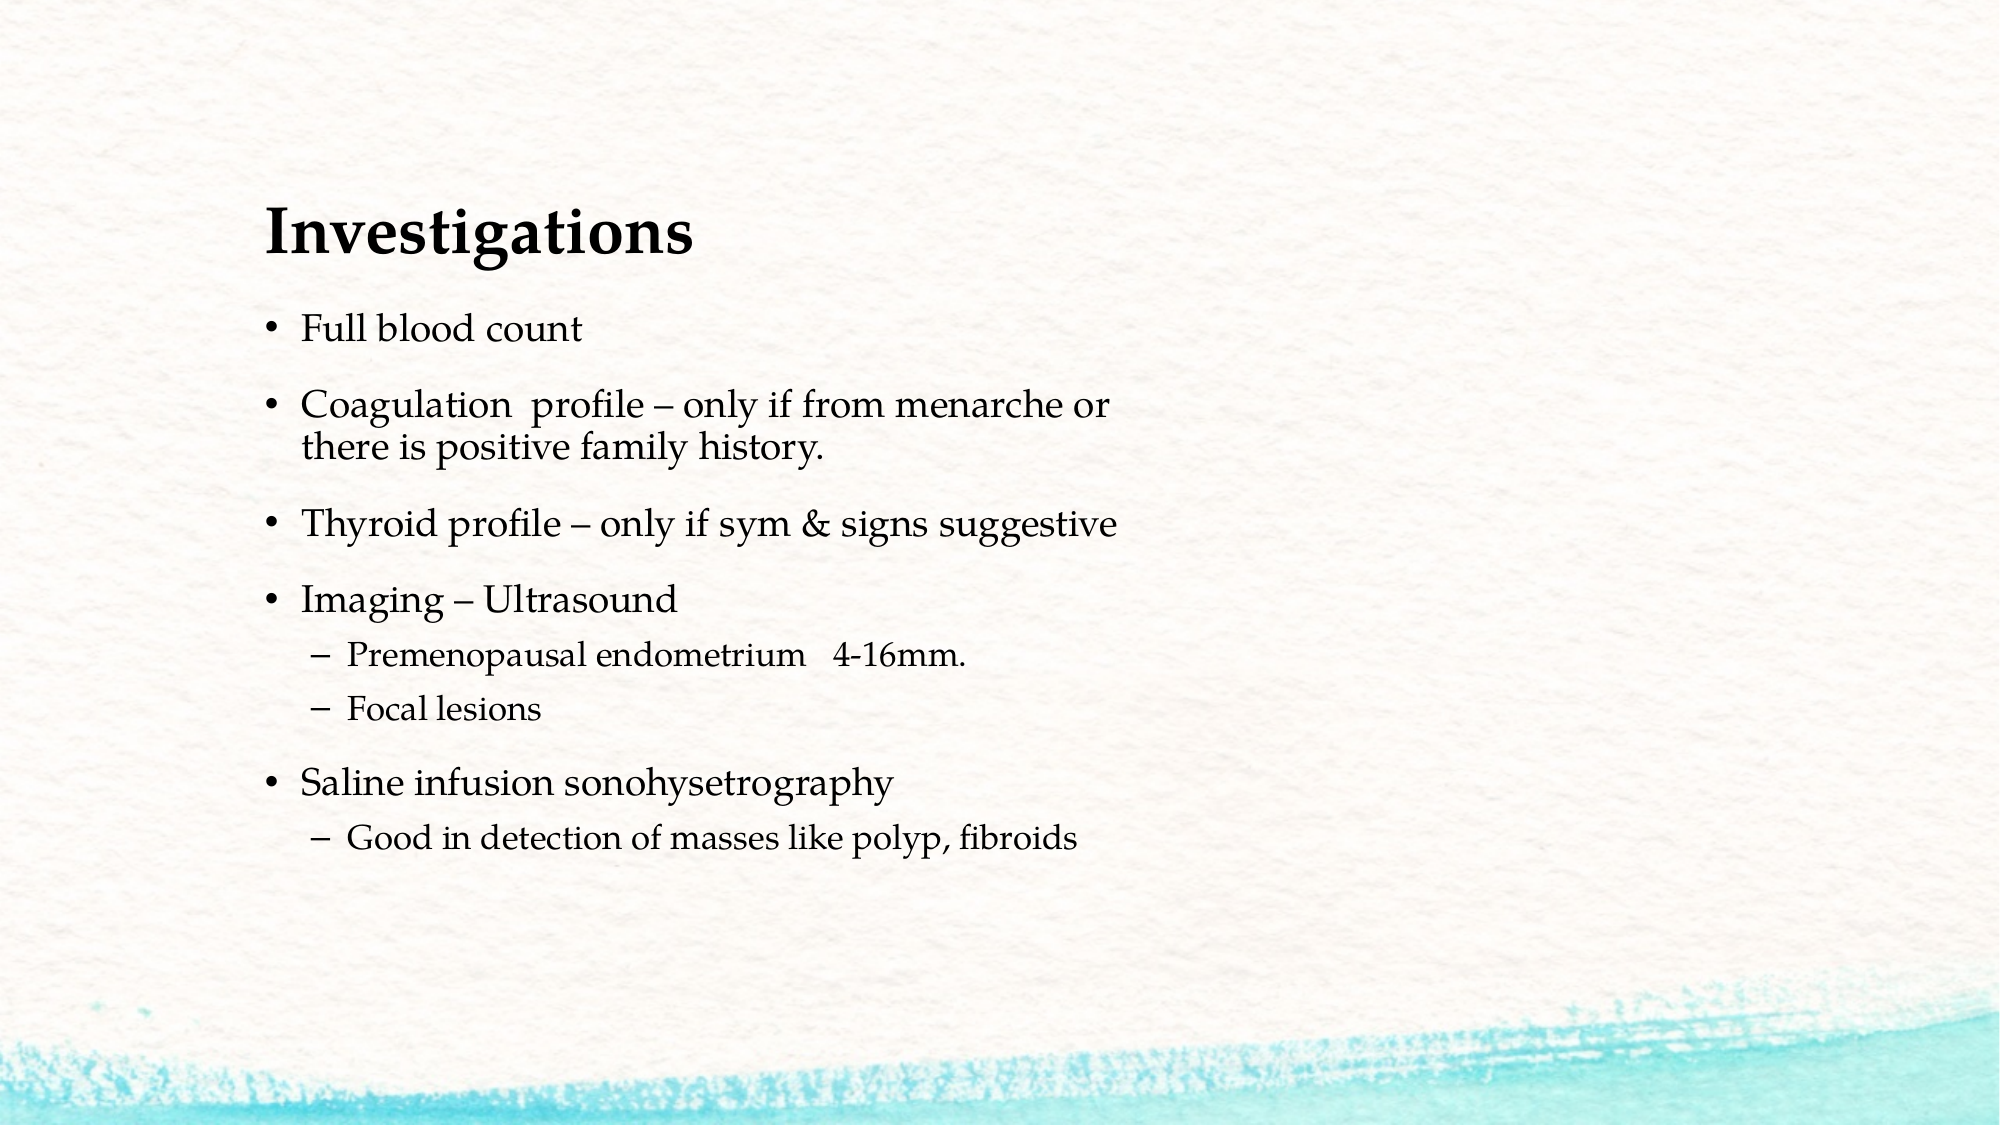

# Investigations
Full blood count
Coagulation  profile – only if from menarche or there is positive family history.
Thyroid profile – only if sym & signs suggestive
Imaging – Ultrasound
Premenopausal endometrium   4-16mm.
Focal lesions
Saline infusion sonohysetrography
Good in detection of masses like polyp, fibroids